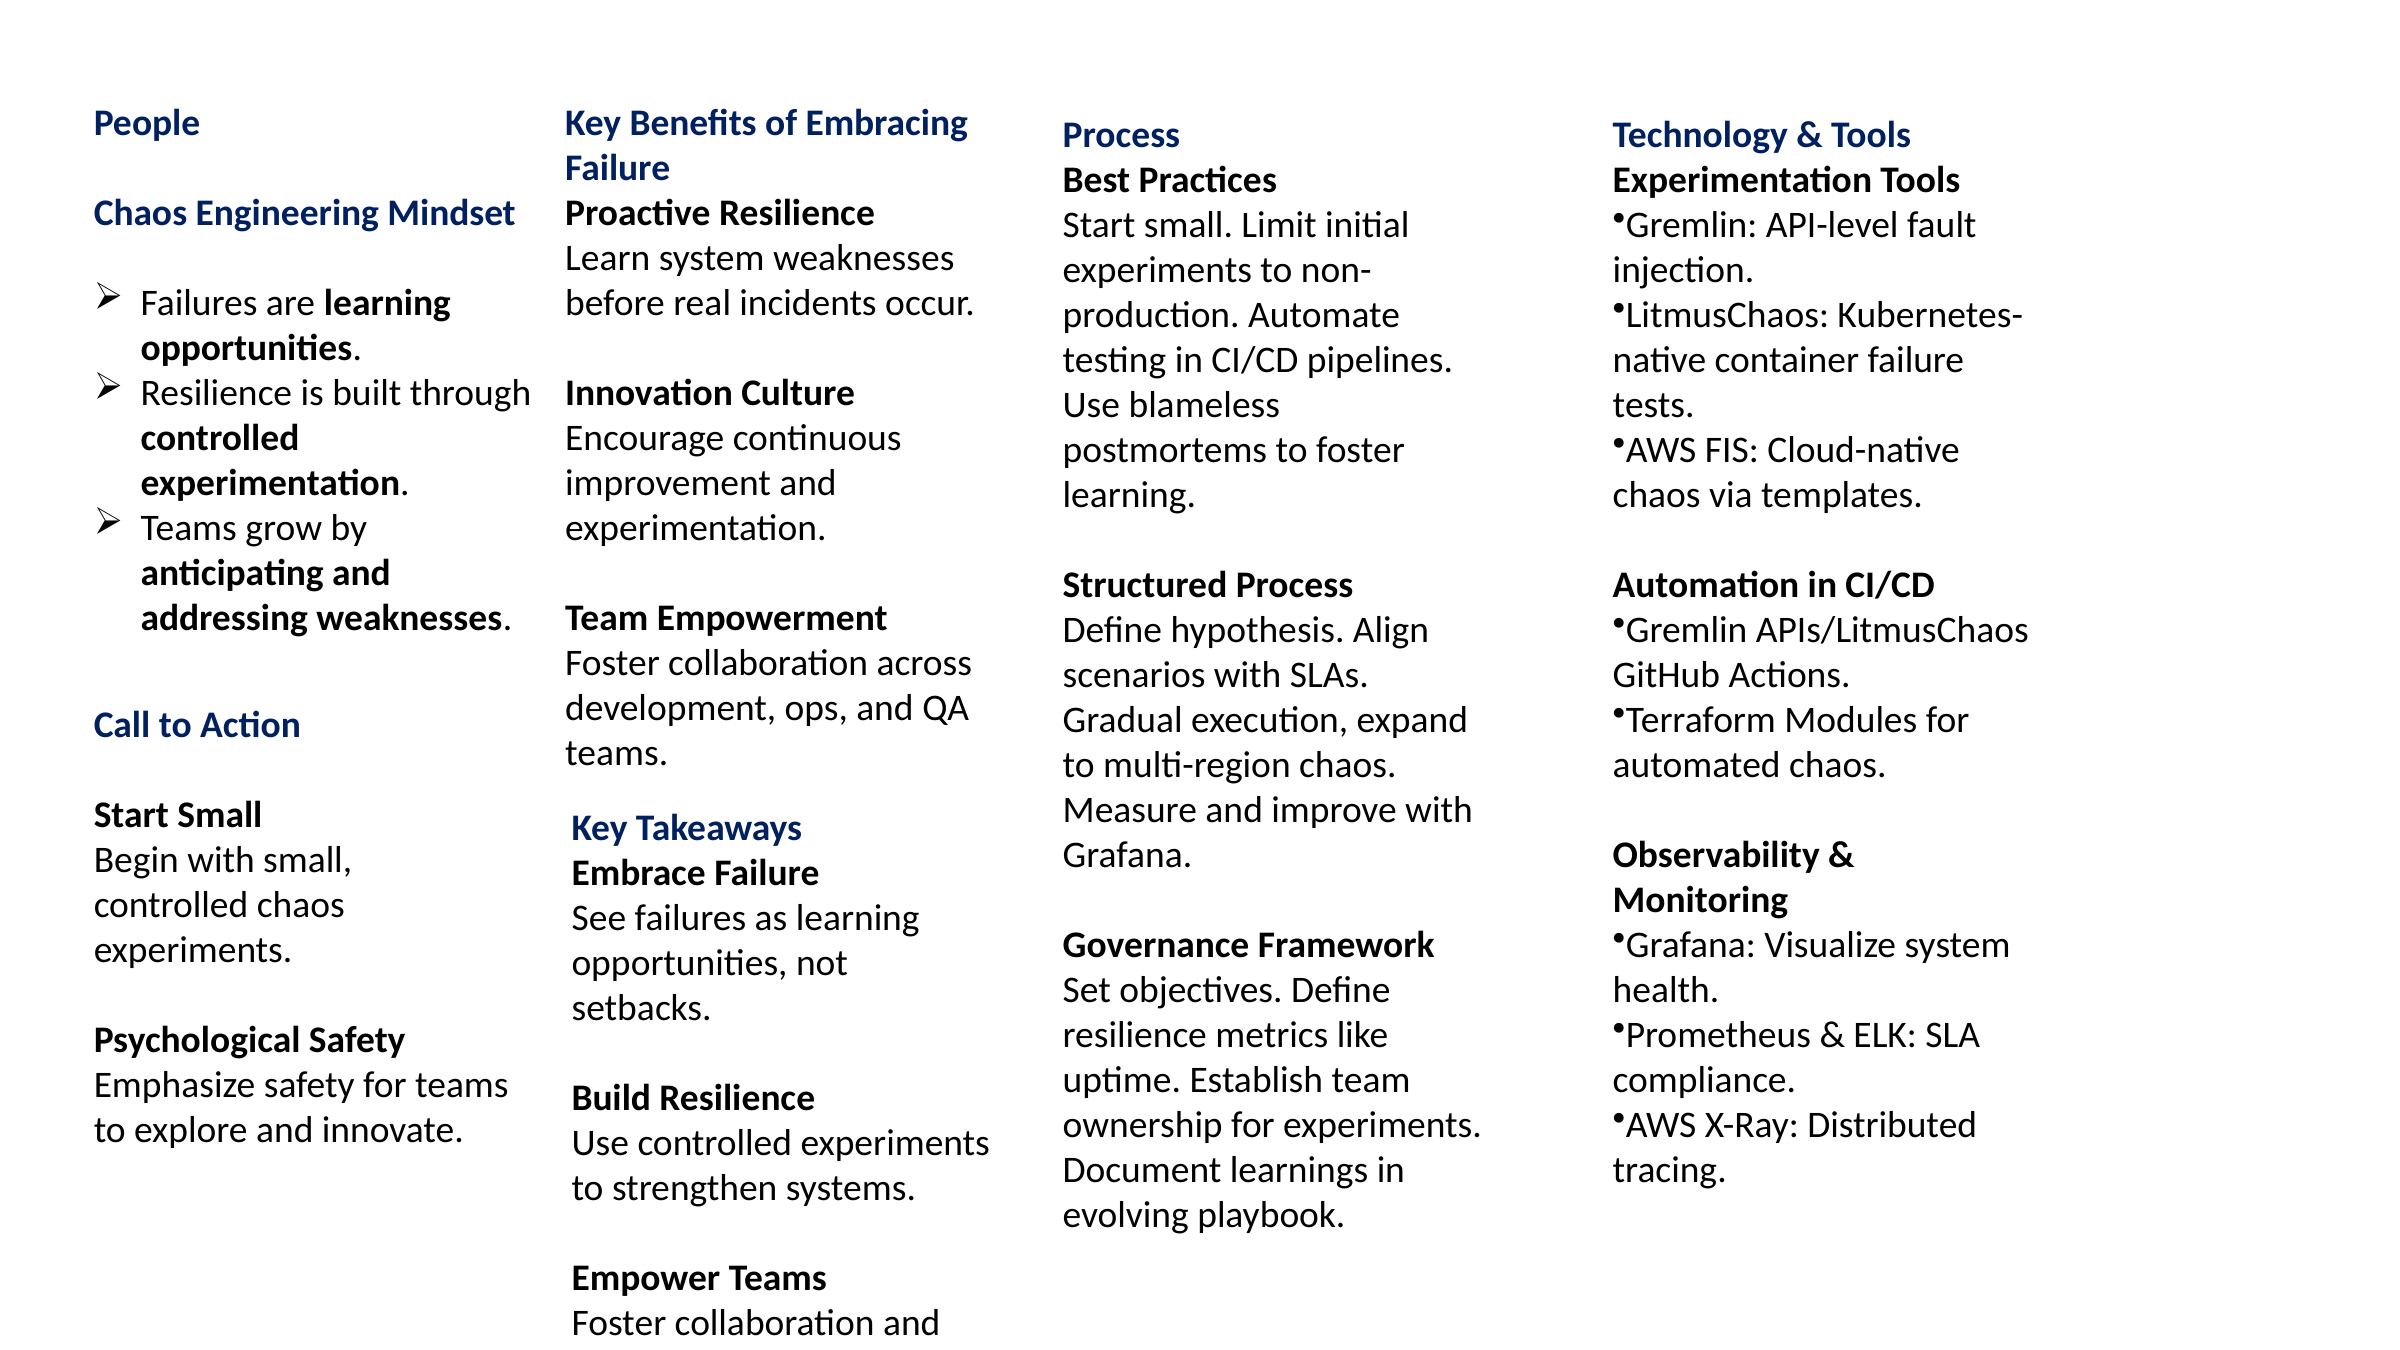

People

Chaos Engineering Mindset

Failures are learning opportunities.
Resilience is built through controlled experimentation.
Teams grow by anticipating and addressing weaknesses.

Key Benefits of Embracing Failure
Proactive Resilience
Learn system weaknesses before real incidents occur.

Innovation Culture
Encourage continuous improvement and experimentation.

Team Empowerment
Foster collaboration across development, ops, and QA teams.

Process
Best Practices
Start small. Limit initial experiments to non-production. Automate testing in CI/CD pipelines. Use blameless postmortems to foster learning.

Structured Process
Define hypothesis. Align scenarios with SLAs. Gradual execution, expand to multi-region chaos. Measure and improve with Grafana.

Governance Framework
Set objectives. Define resilience metrics like uptime. Establish team ownership for experiments. Document learnings in evolving playbook.

Technology & Tools  Experimentation Tools
Gremlin: API-level fault injection.
LitmusChaos: Kubernetes-native container failure tests.
AWS FIS: Cloud-native chaos via templates.

Automation in CI/CD
Gremlin APIs/LitmusChaos GitHub Actions.
Terraform Modules for automated chaos.

Observability & Monitoring
Grafana: Visualize system health.
Prometheus & ELK: SLA compliance.
AWS X-Ray: Distributed tracing.

Call to Action

Start Small
Begin with small, controlled chaos experiments.

Psychological Safety
Emphasize safety for teams to explore and innovate.

Key Takeaways
Embrace Failure
See failures as learning opportunities, not setbacks.

Build Resilience
Use controlled experiments to strengthen systems.

Empower Teams
Foster collaboration and innovation through safety.